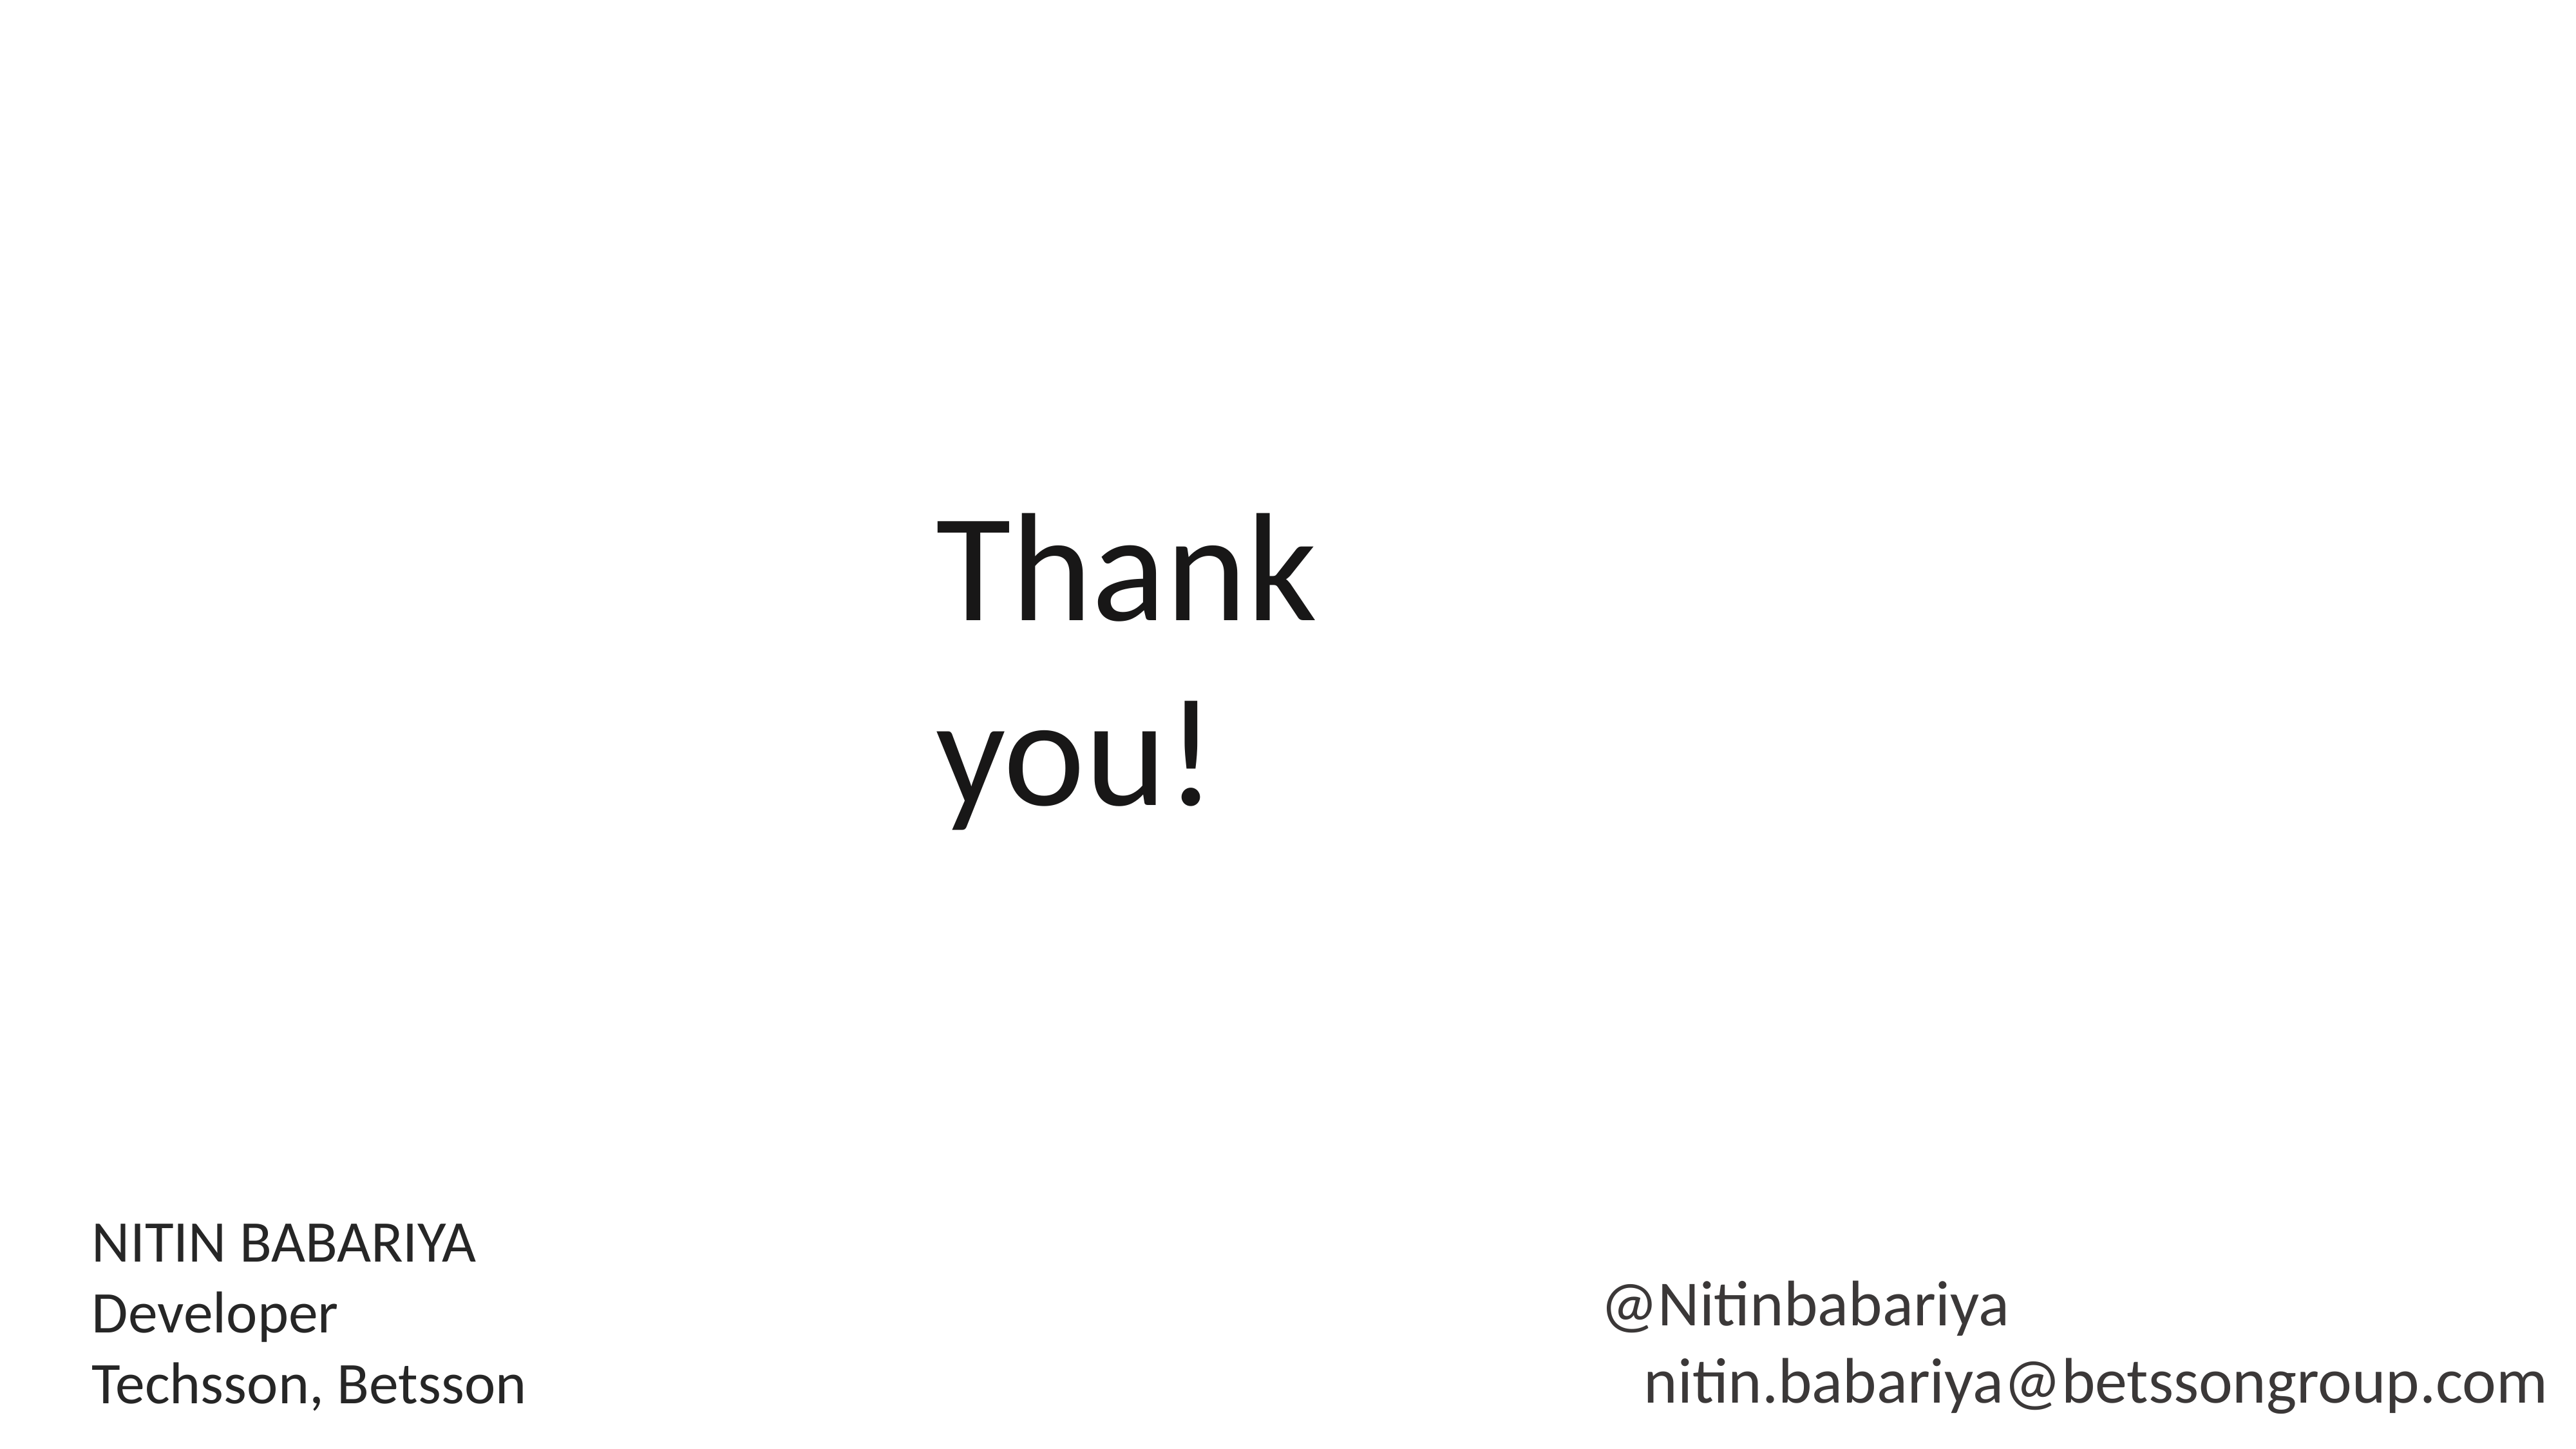

Thank you!

NITIN BABARIYA
Developer
Techsson, Betsson
@Nitinbabariya
   nitin.babariya@betssongroup.com